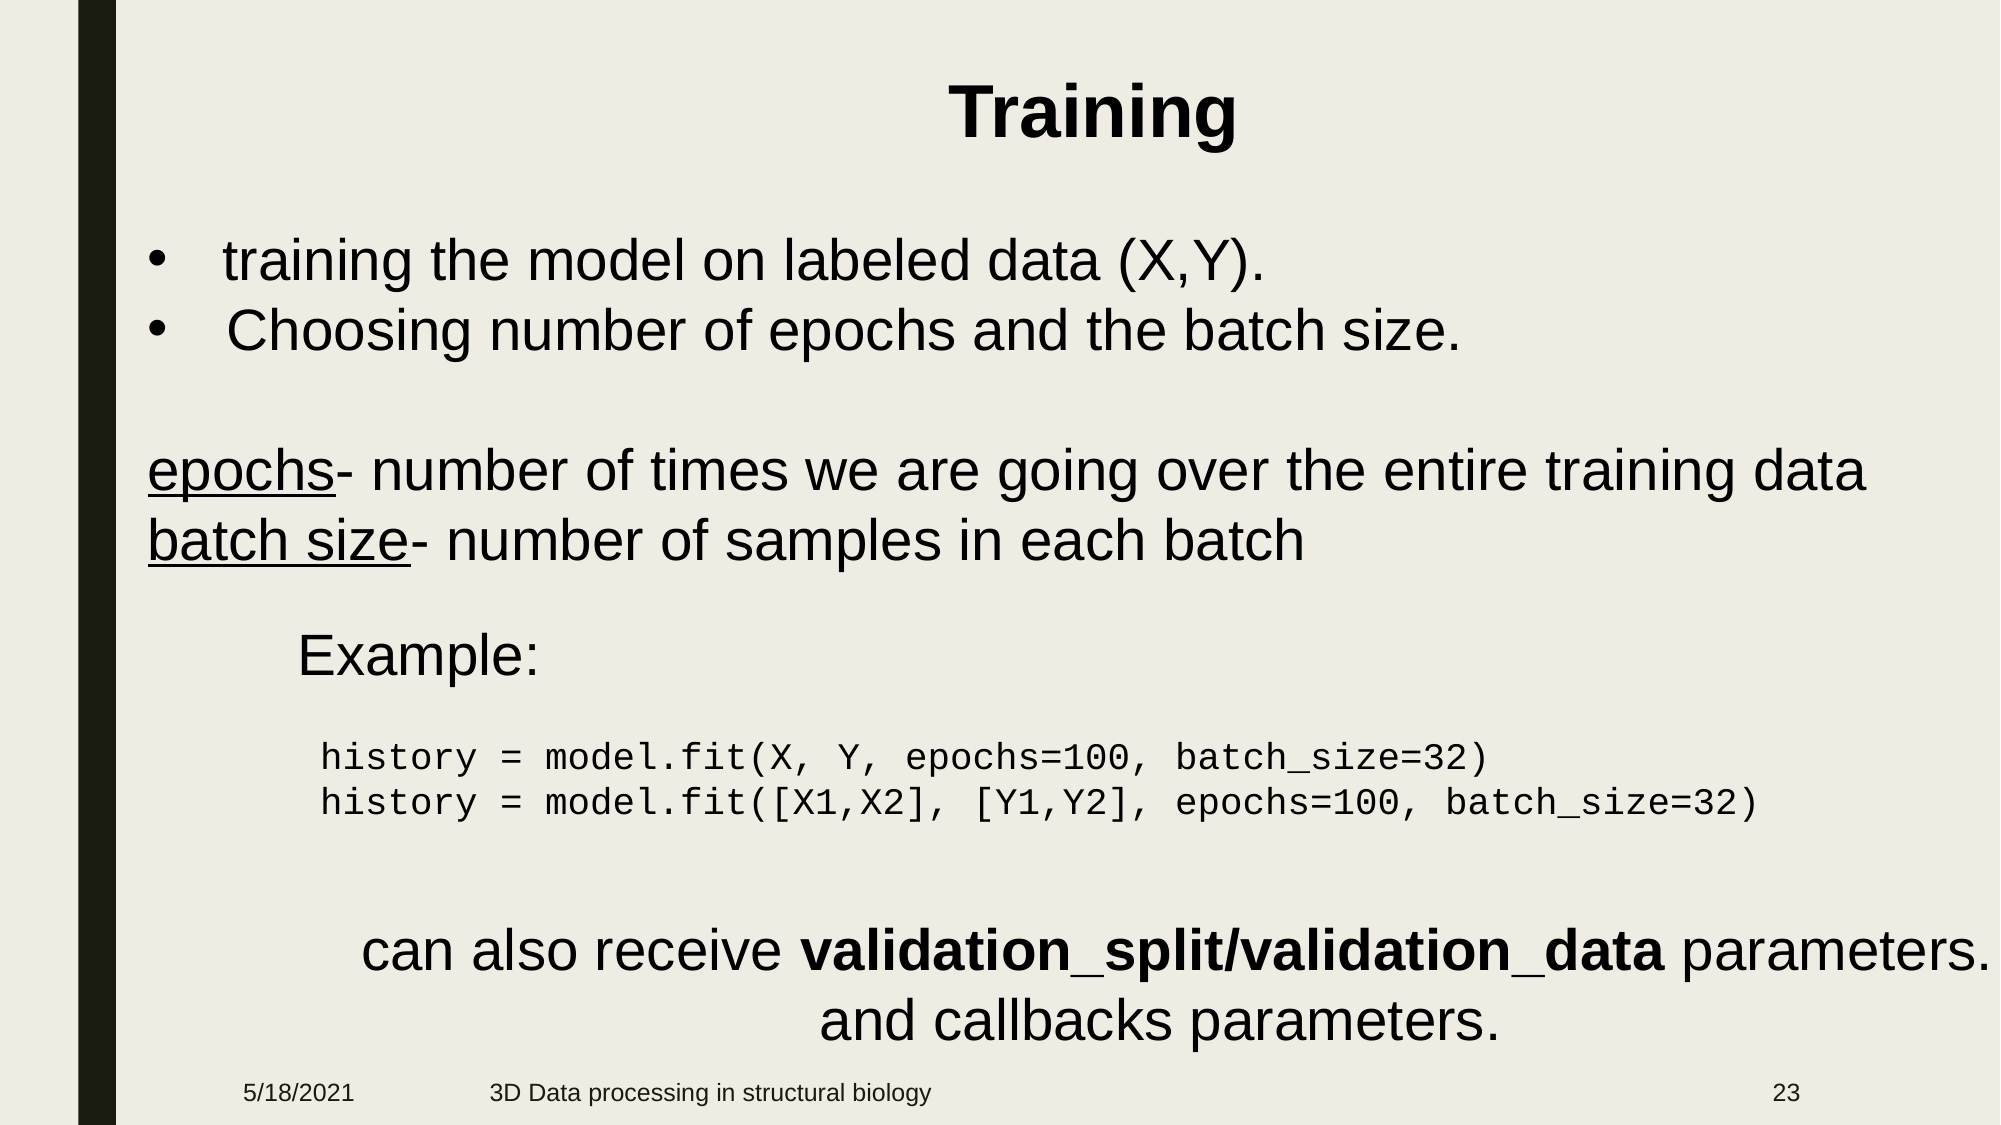

Training

training the model on labeled data (X,Y).
  Choosing number of epochs and the batch size.

epochs- number of times we are going over the entire training data
batch size- number of samples in each batch

	Example:

	 history = model.fit(X, Y, epochs=100, batch_size=32)
	 history = model.fit([X1,X2], [Y1,Y2], epochs=100, batch_size=32)

	 can also receive validation_split/validation_data parameters.
	and callbacks parameters.

5/18/2021
3D Data processing in structural biology
23